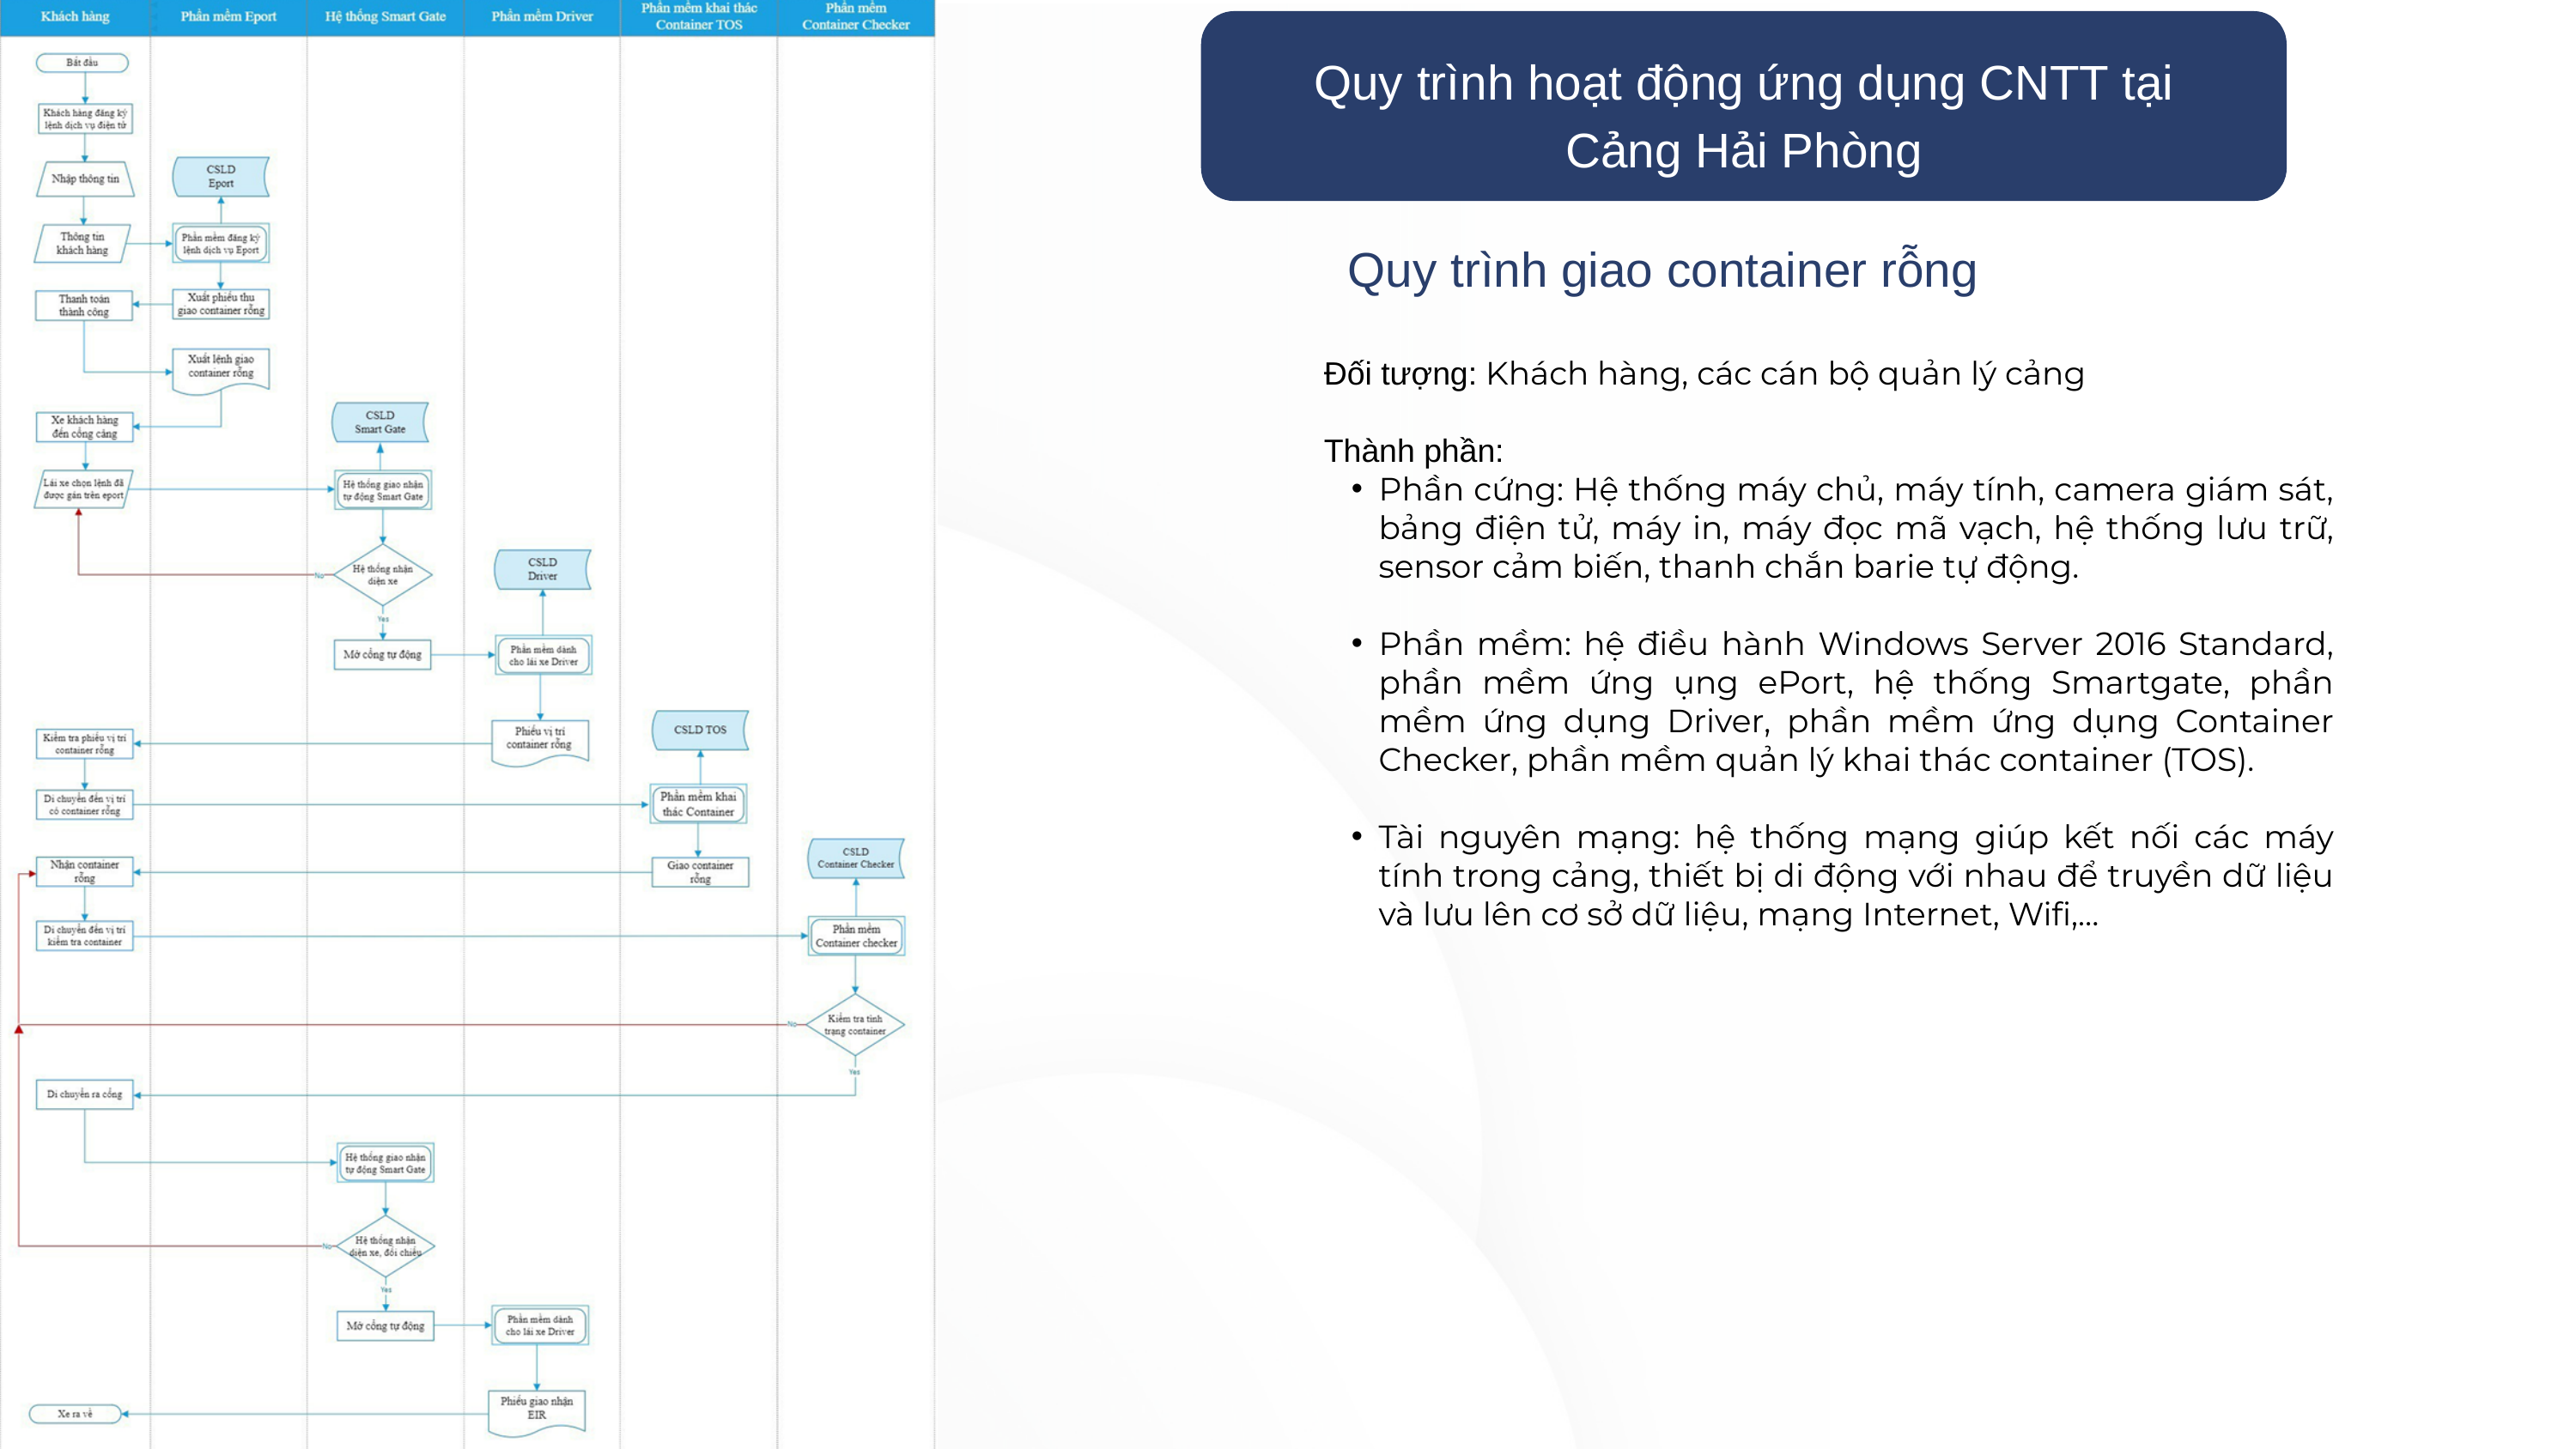

Quy trình hoạt động ứng dụng CNTT tại Cảng Hải Phòng
Quy trình giao container rỗng
Đối tượng: Khách hàng, các cán bộ quản lý cảng

Thành phần:
Phần cứng: Hệ thống máy chủ, máy tính, camera giám sát, bảng điện tử, máy in, máy đọc mã vạch, hệ thống lưu trữ, sensor cảm biến, thanh chắn barie tự động.

Phần mềm: hệ điều hành Windows Server 2016 Standard, phần mềm ứng ụng ePort, hệ thống Smartgate, phần mềm ứng dụng Driver, phần mềm ứng dụng Container Checker, phần mềm quản lý khai thác container (TOS).

Tài nguyên mạng: hệ thống mạng giúp kết nối các máy tính trong cảng, thiết bị di động với nhau để truyền dữ liệu và lưu lên cơ sở dữ liệu, mạng Internet, Wifi,…